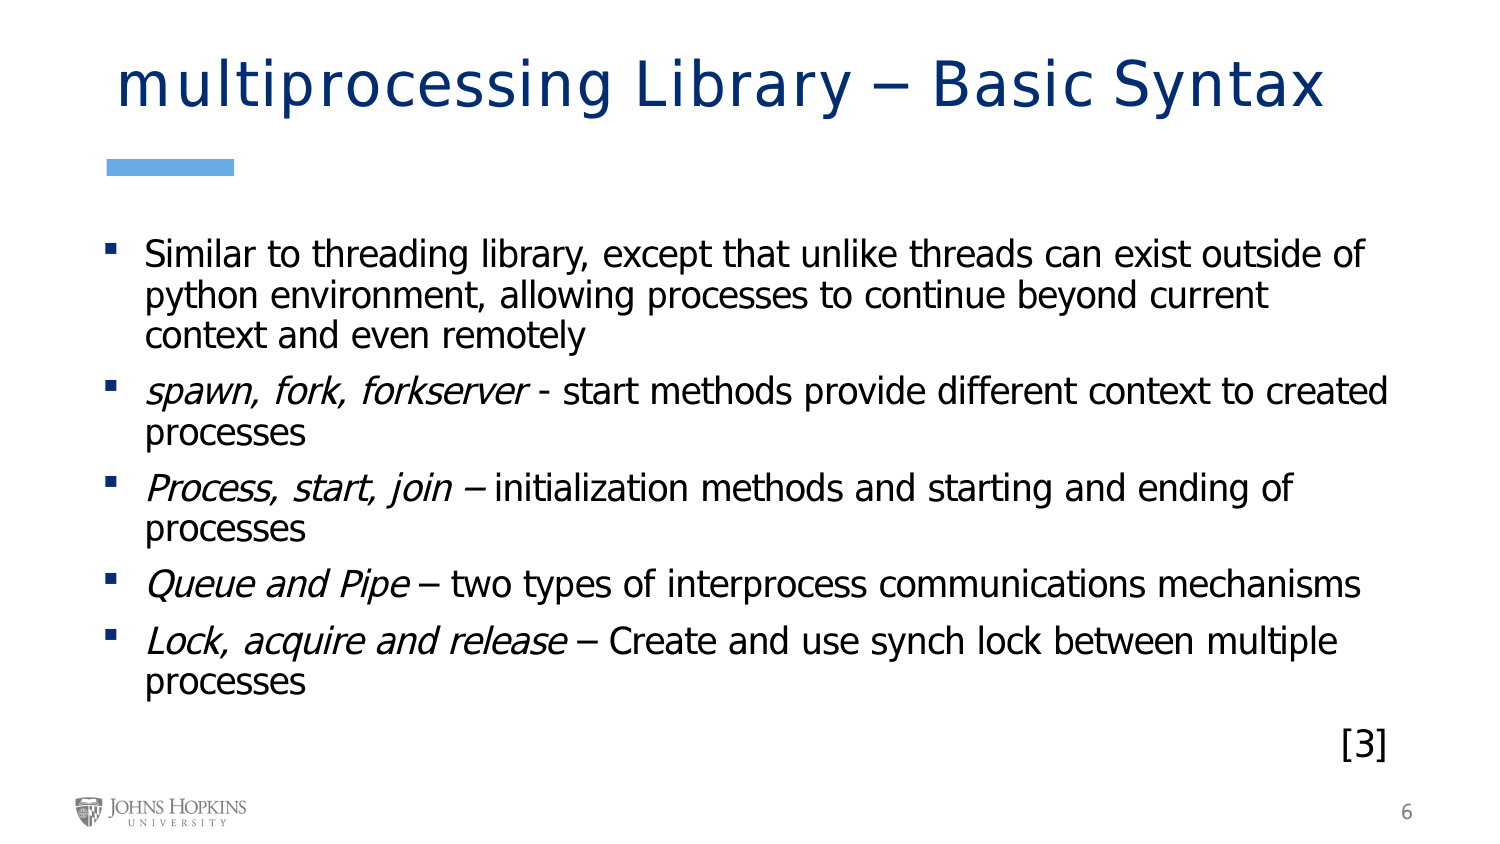

multiprocessing Library – Basic Syntax
Similar to threading library, except that unlike threads can exist outside of python environment, allowing processes to continue beyond current context and even remotely
spawn, fork, forkserver - start methods provide different context to created processes
Process, start, join – initialization methods and starting and ending of processes
Queue and Pipe – two types of interprocess communications mechanisms
Lock, acquire and release – Create and use synch lock between multiple processes
[3]